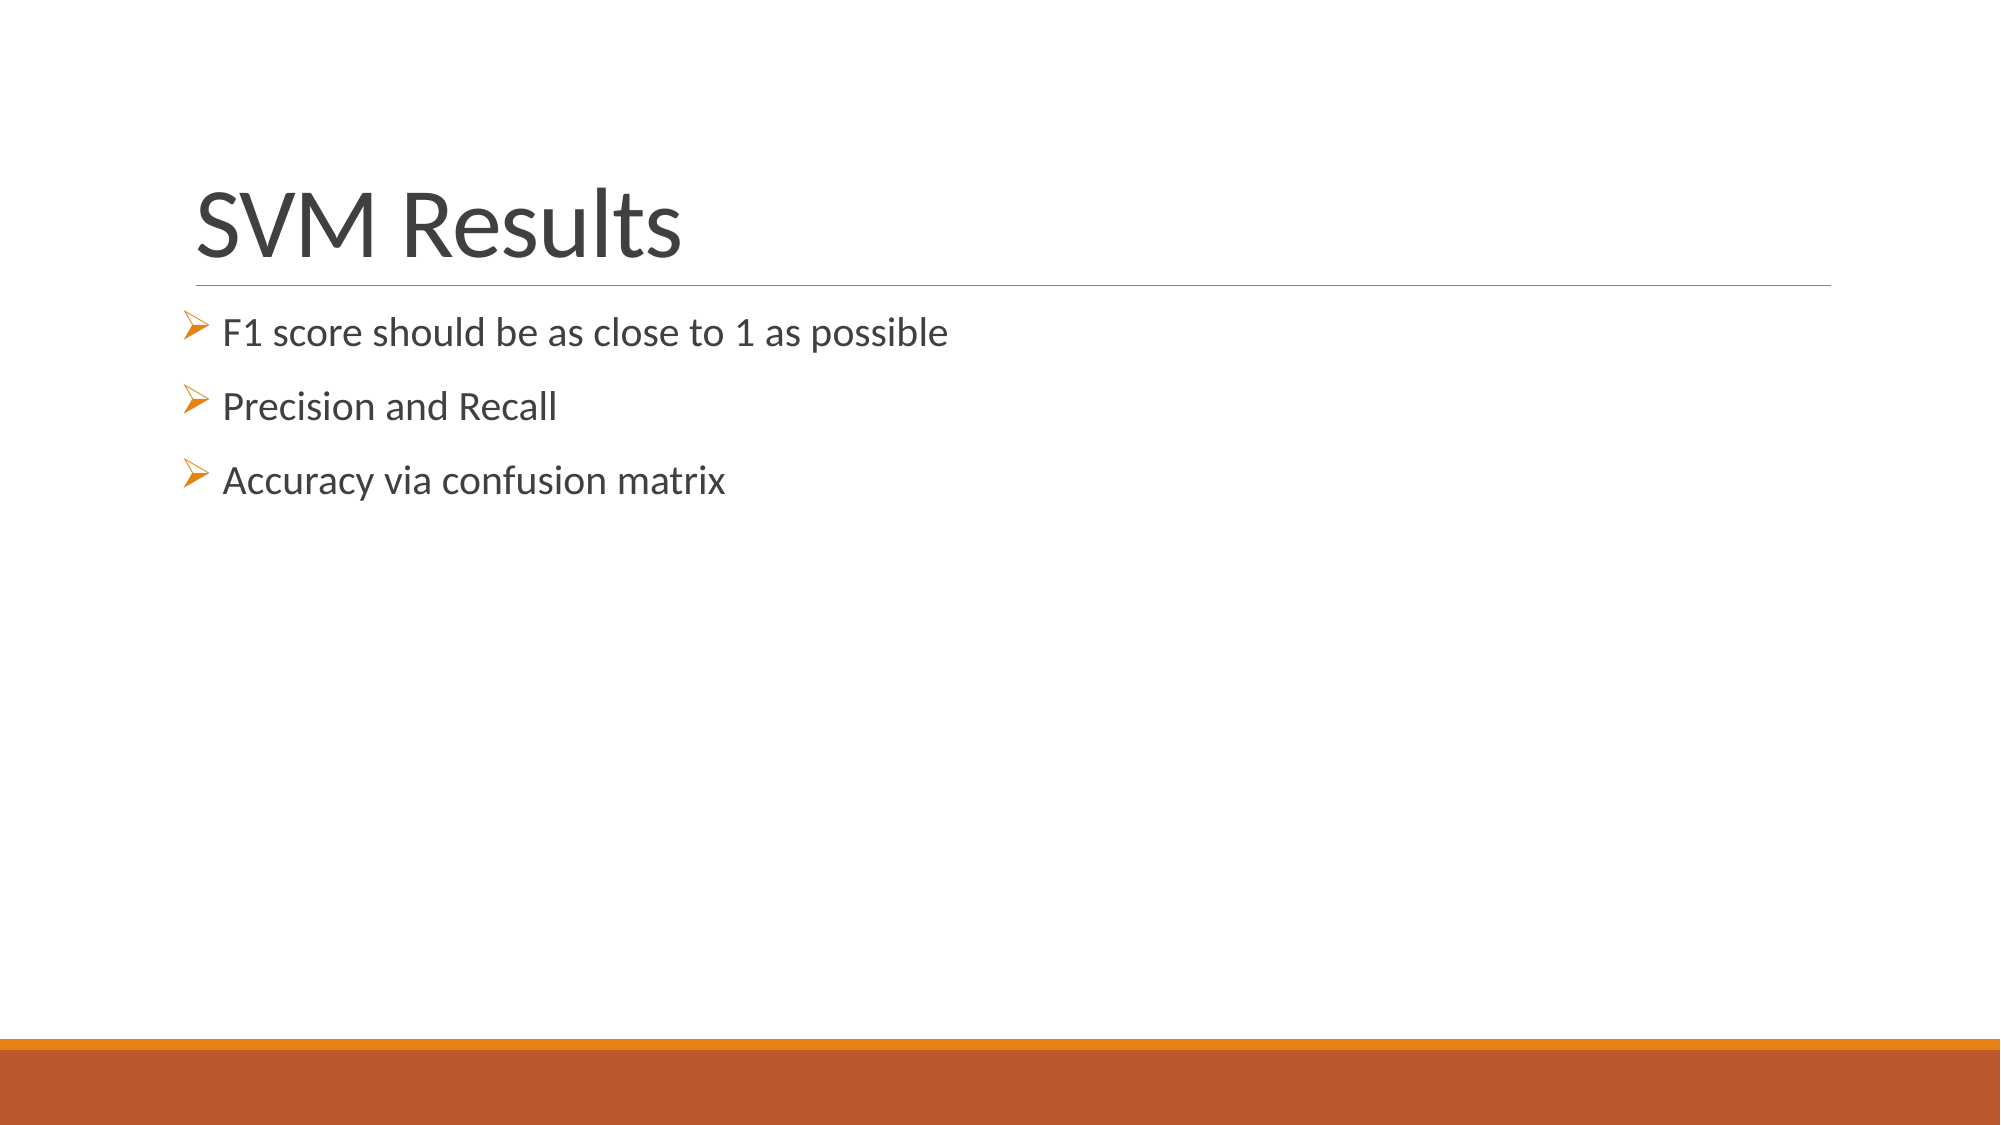

# SVM Results
 F1 score should be as close to 1 as possible
 Precision and Recall
 Accuracy via confusion matrix